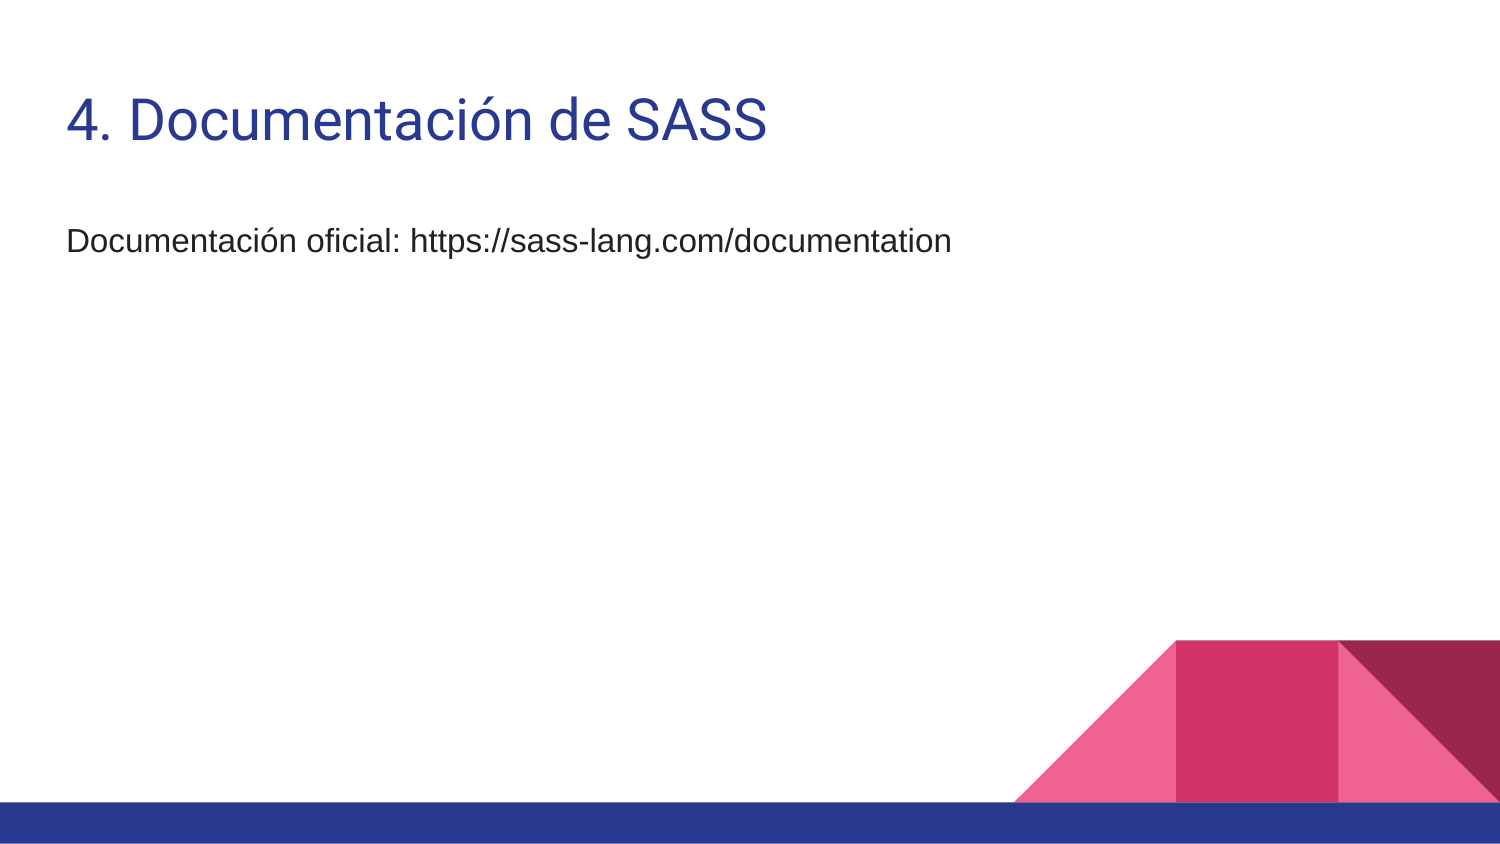

# 4. Documentación de SASS
Documentación oficial: https://sass-lang.com/documentation